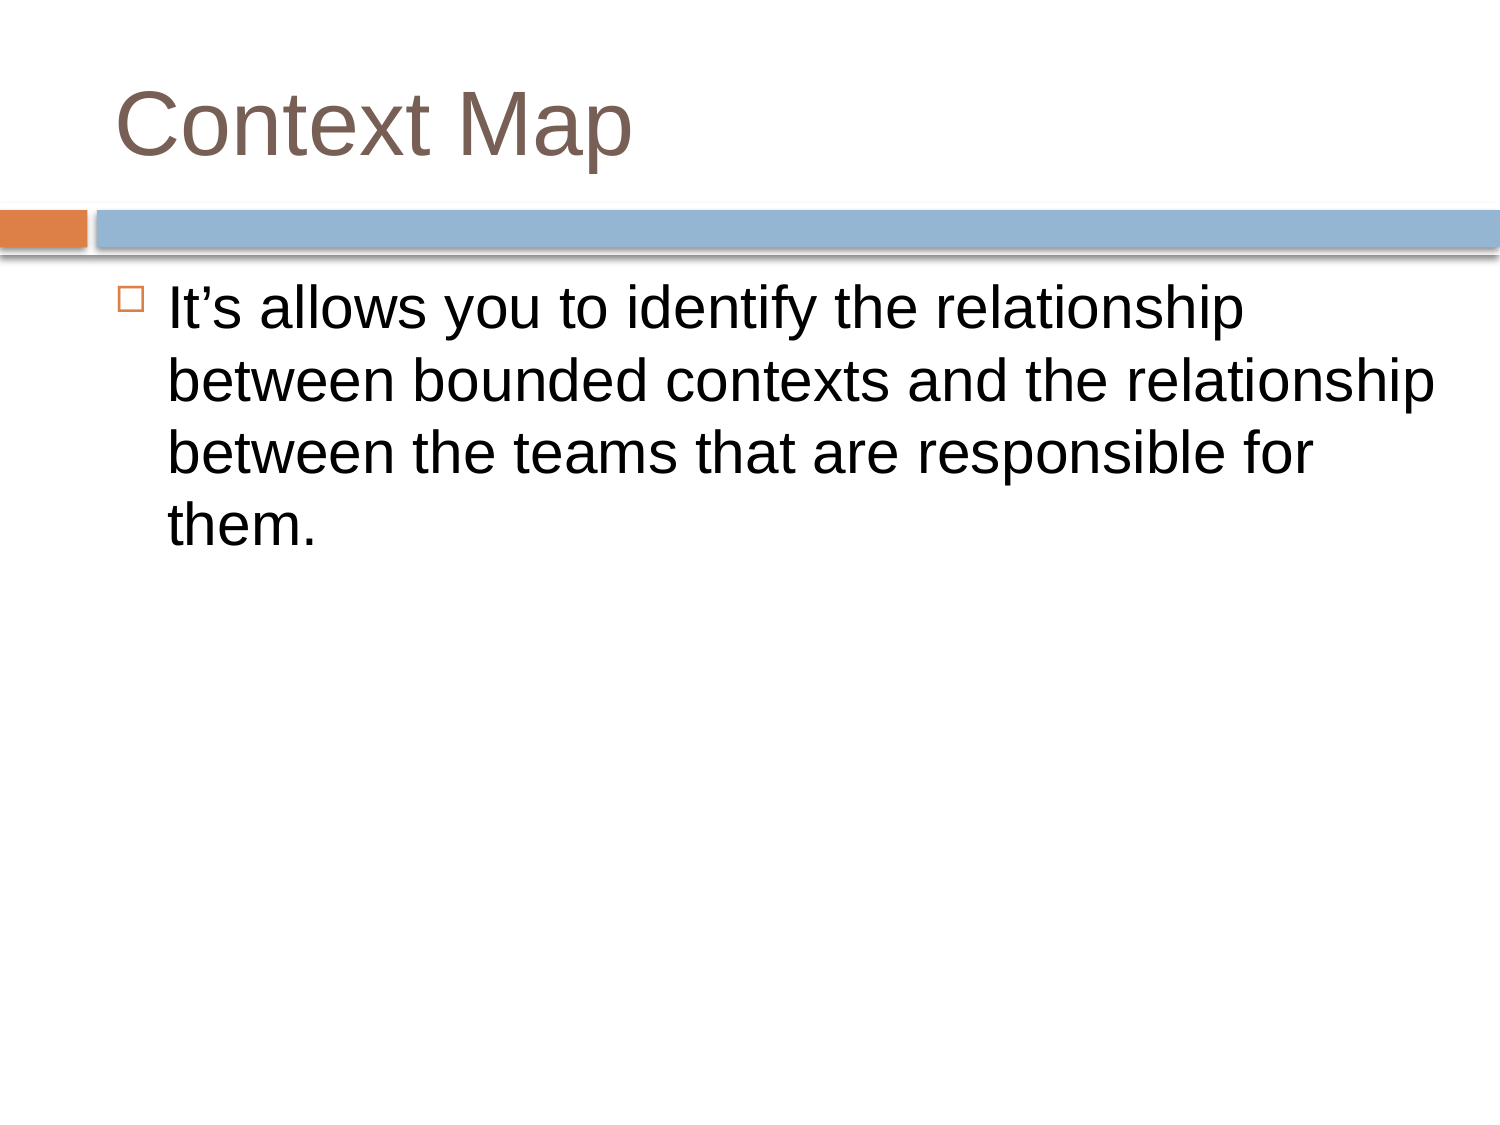

# Context Map
It’s allows you to identify the relationship between bounded contexts and the relationship between the teams that are responsible for them.